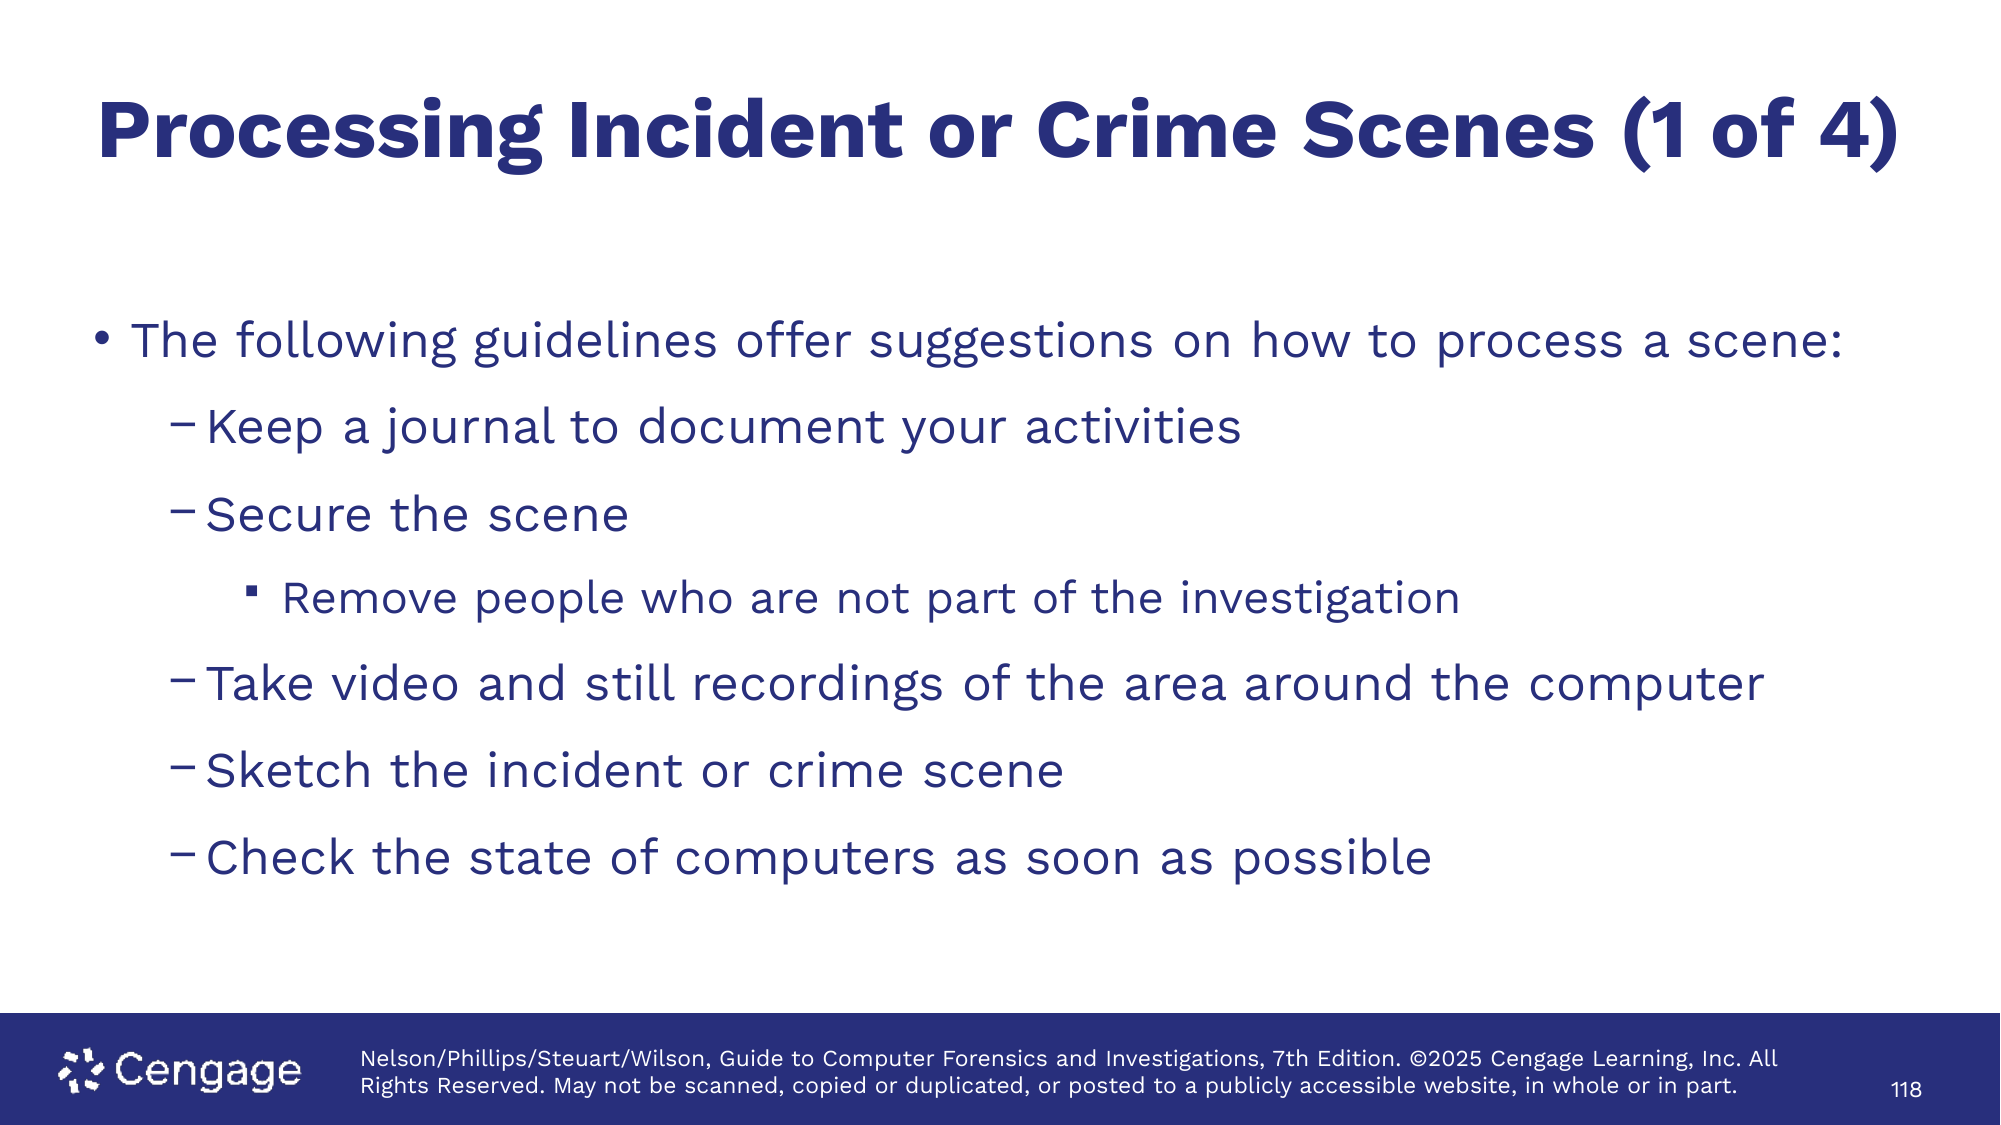

# Processing Incident or Crime Scenes (1 of 4)
The following guidelines offer suggestions on how to process a scene:
Keep a journal to document your activities
Secure the scene
Remove people who are not part of the investigation
Take video and still recordings of the area around the computer
Sketch the incident or crime scene
Check the state of computers as soon as possible